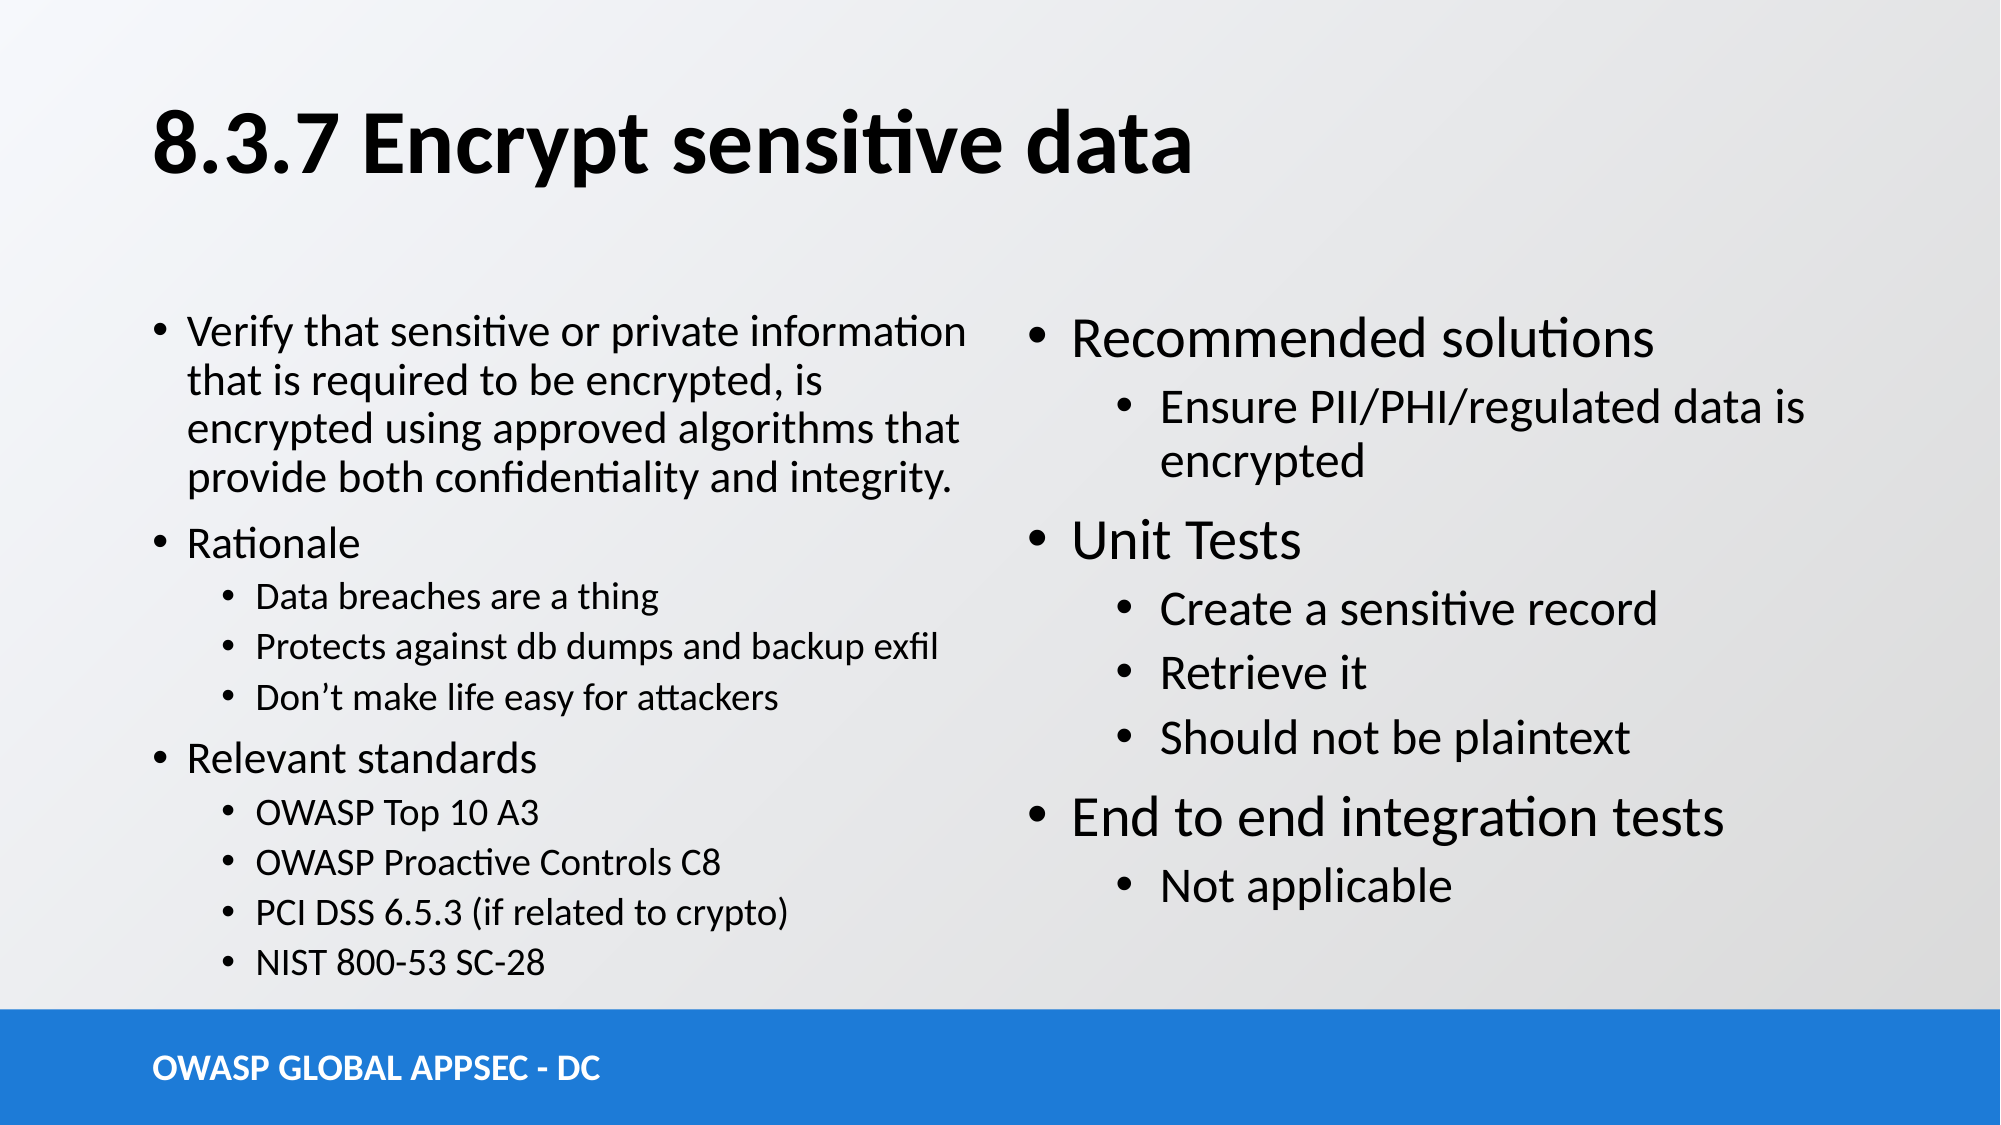

# 8.3.7 Encrypt sensitive data
Verify that sensitive or private information that is required to be encrypted, is encrypted using approved algorithms that provide both confidentiality and integrity.
Rationale
Data breaches are a thing
Protects against db dumps and backup exfil
Don’t make life easy for attackers
Relevant standards
OWASP Top 10 A3
OWASP Proactive Controls C8
PCI DSS 6.5.3 (if related to crypto)
NIST 800-53 SC-28

Recommended solutions
Ensure PII/PHI/regulated data is encrypted
Unit Tests
Create a sensitive record
Retrieve it
Should not be plaintext
End to end integration tests
Not applicable